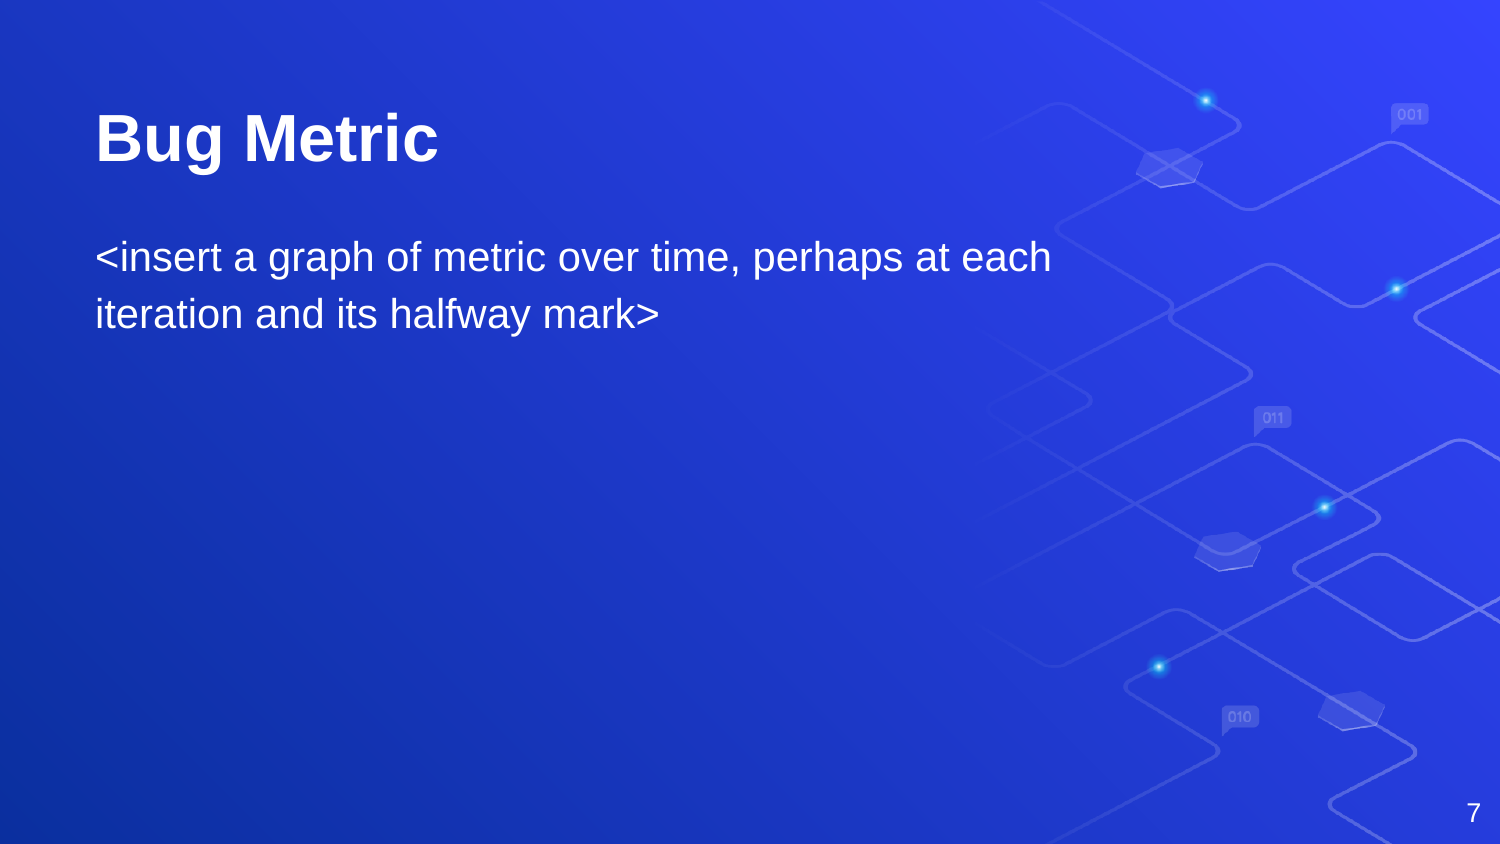

# Bug Metric
<insert a graph of metric over time, perhaps at each iteration and its halfway mark>
7